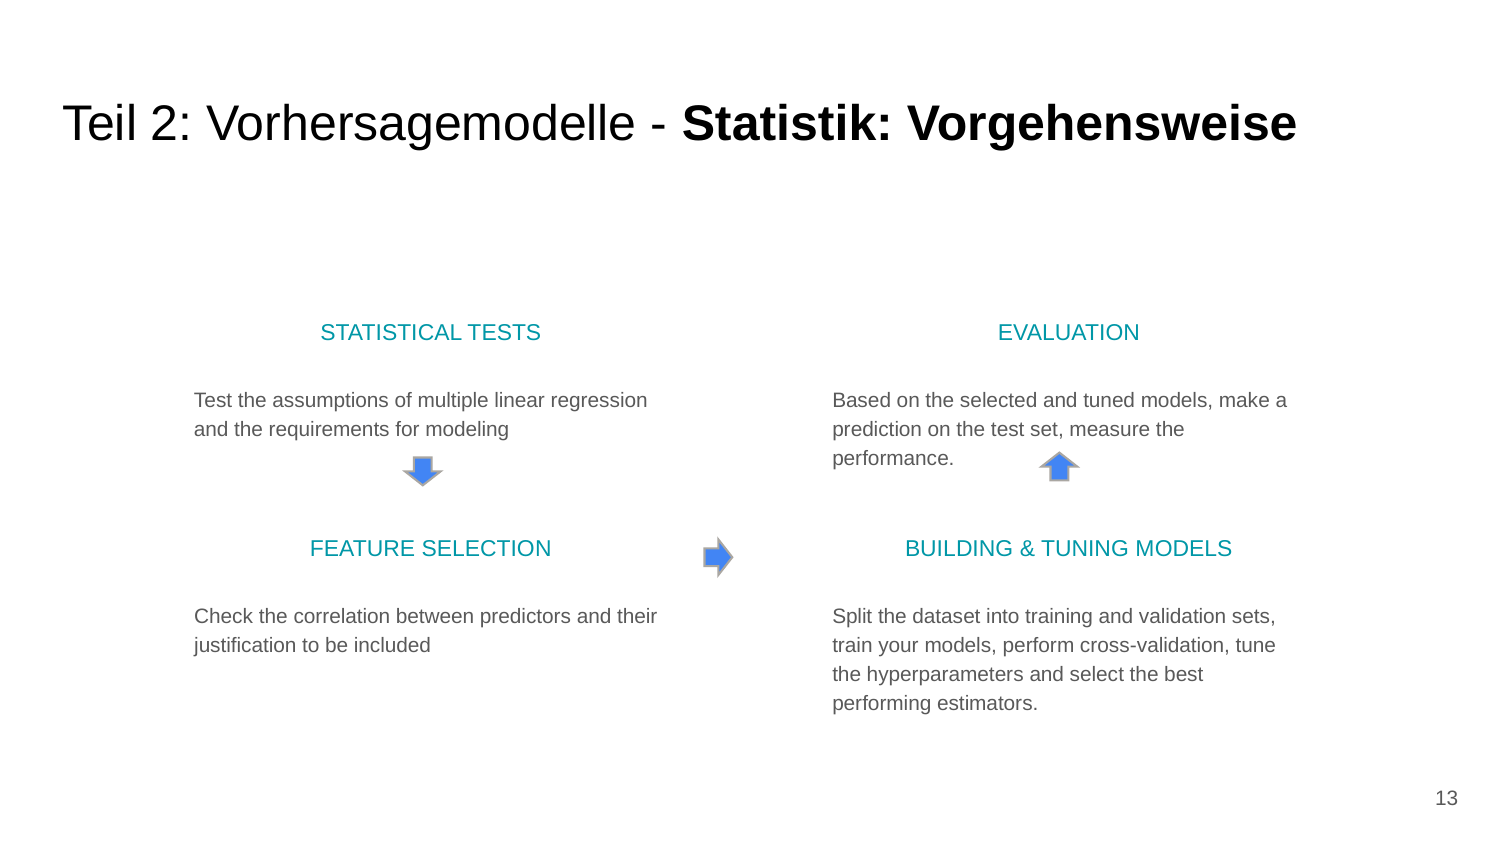

# Teil 2: Vorhersagemodelle - Statistik: Vorgehensweise
STATISTICAL TESTS
EVALUATION
Test the assumptions of multiple linear regression and the requirements for modeling
Based on the selected and tuned models, make a prediction on the test set, measure the performance.

FEATURE SELECTION
BUILDING & TUNING MODELS

Check the correlation between predictors and their justification to be included

Split the dataset into training and validation sets, train your models, perform cross-validation, tune the hyperparameters and select the best performing estimators.
13